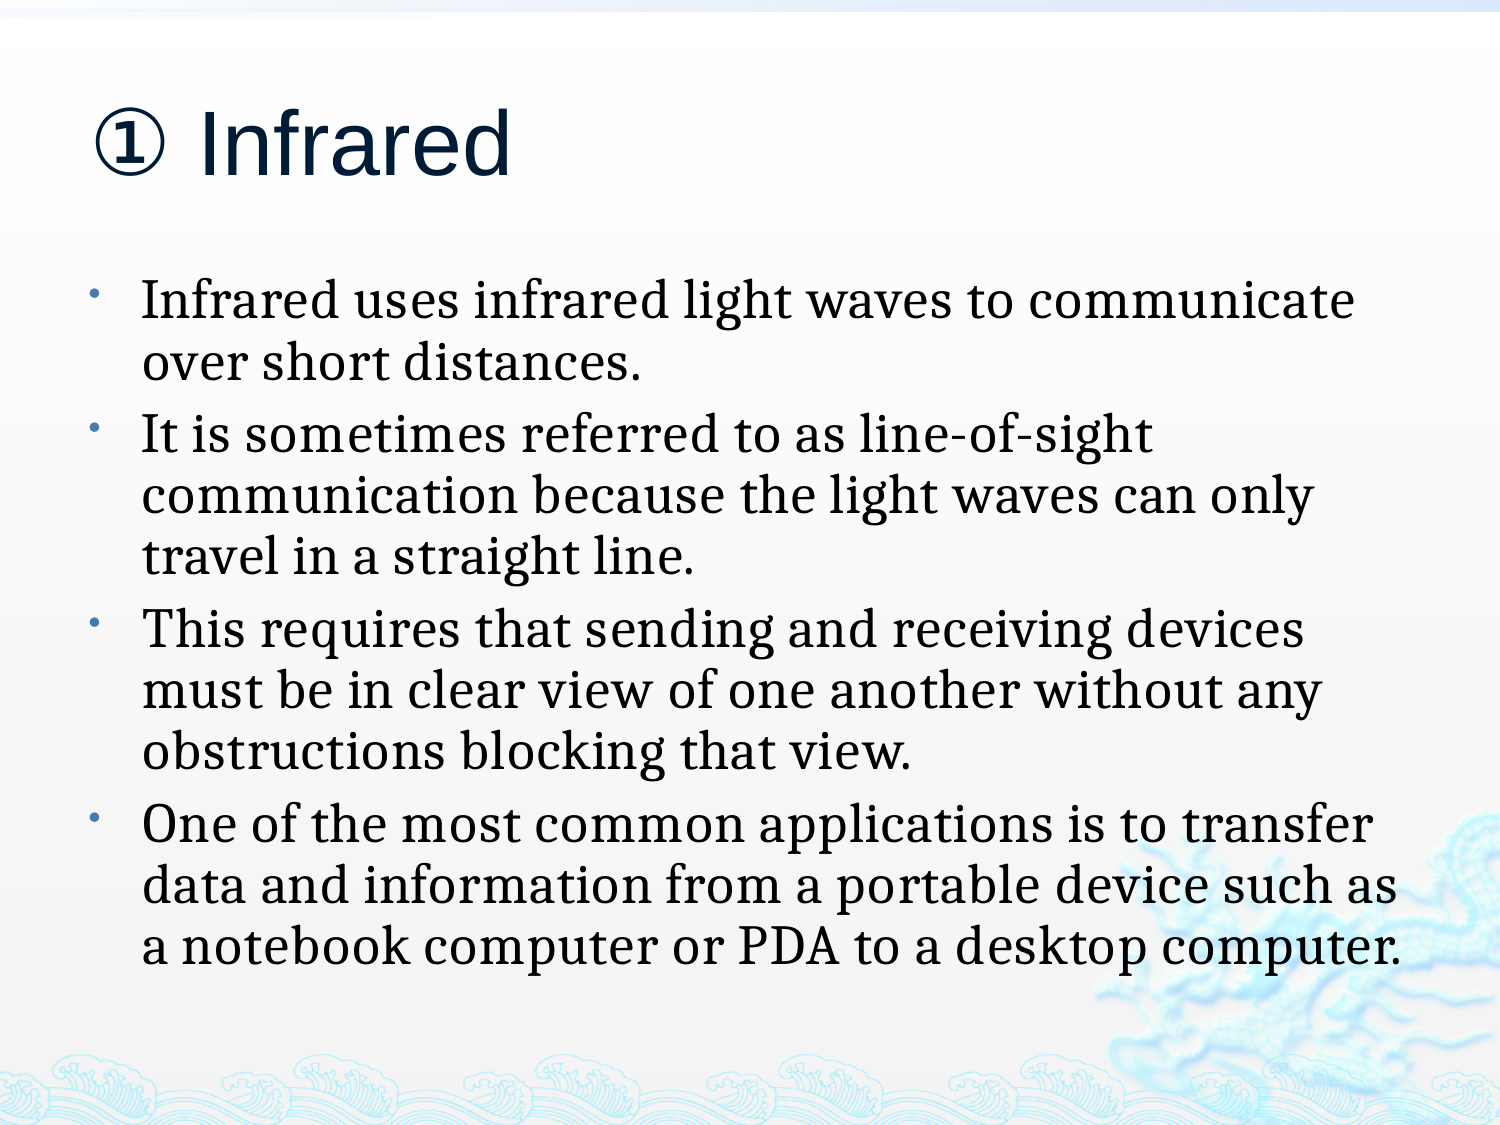

# ① Infrared
Infrared uses infrared light waves to communicate over short distances.
It is sometimes referred to as line-of-sight communication because the light waves can only travel in a straight line.
This requires that sending and receiving devices must be in clear view of one another without any obstructions blocking that view.
One of the most common applications is to transfer data and information from a portable device such as a notebook computer or PDA to a desktop computer.